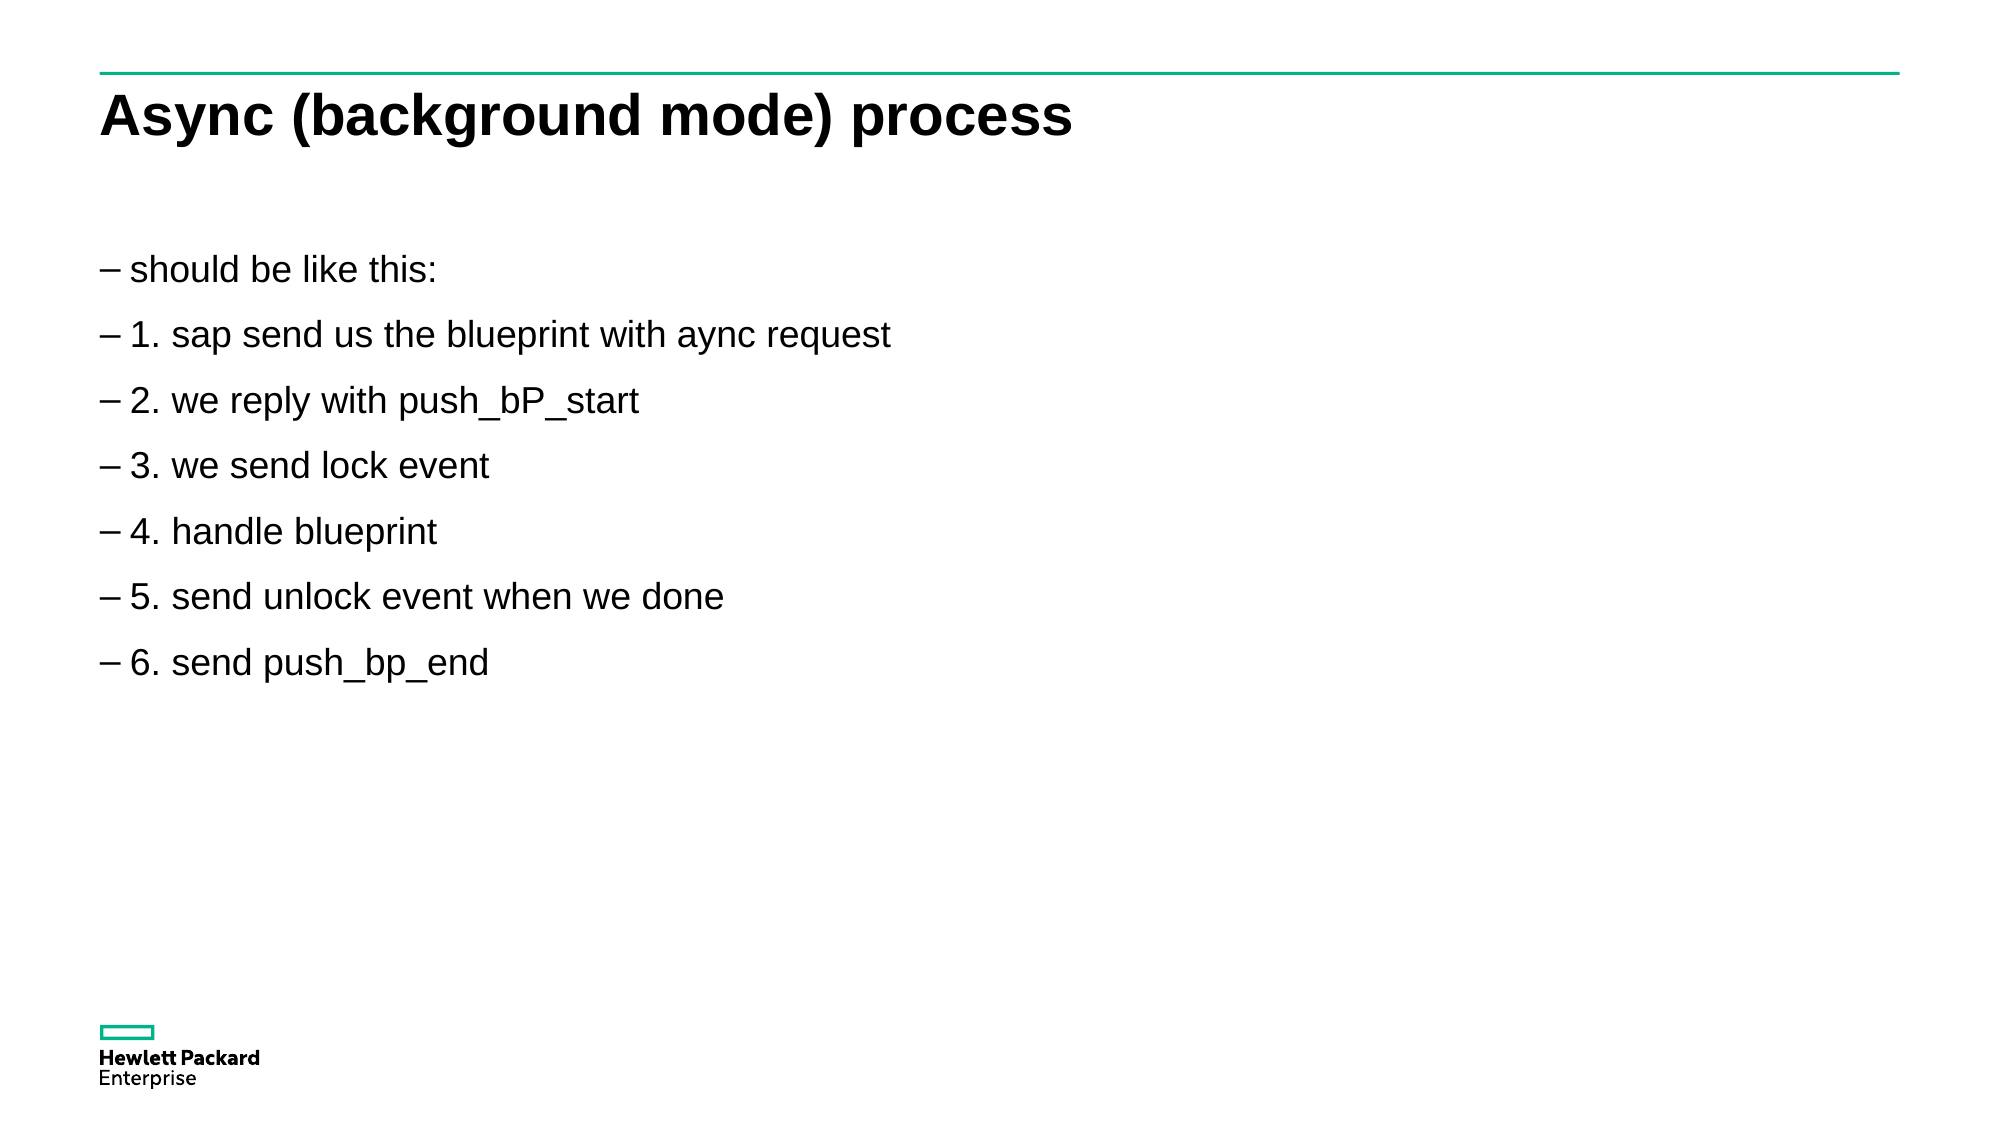

# Async (background mode) process
should be like this:
1. sap send us the blueprint with aync request
2. we reply with push_bP_start
3. we send lock event
4. handle blueprint
5. send unlock event when we done
6. send push_bp_end